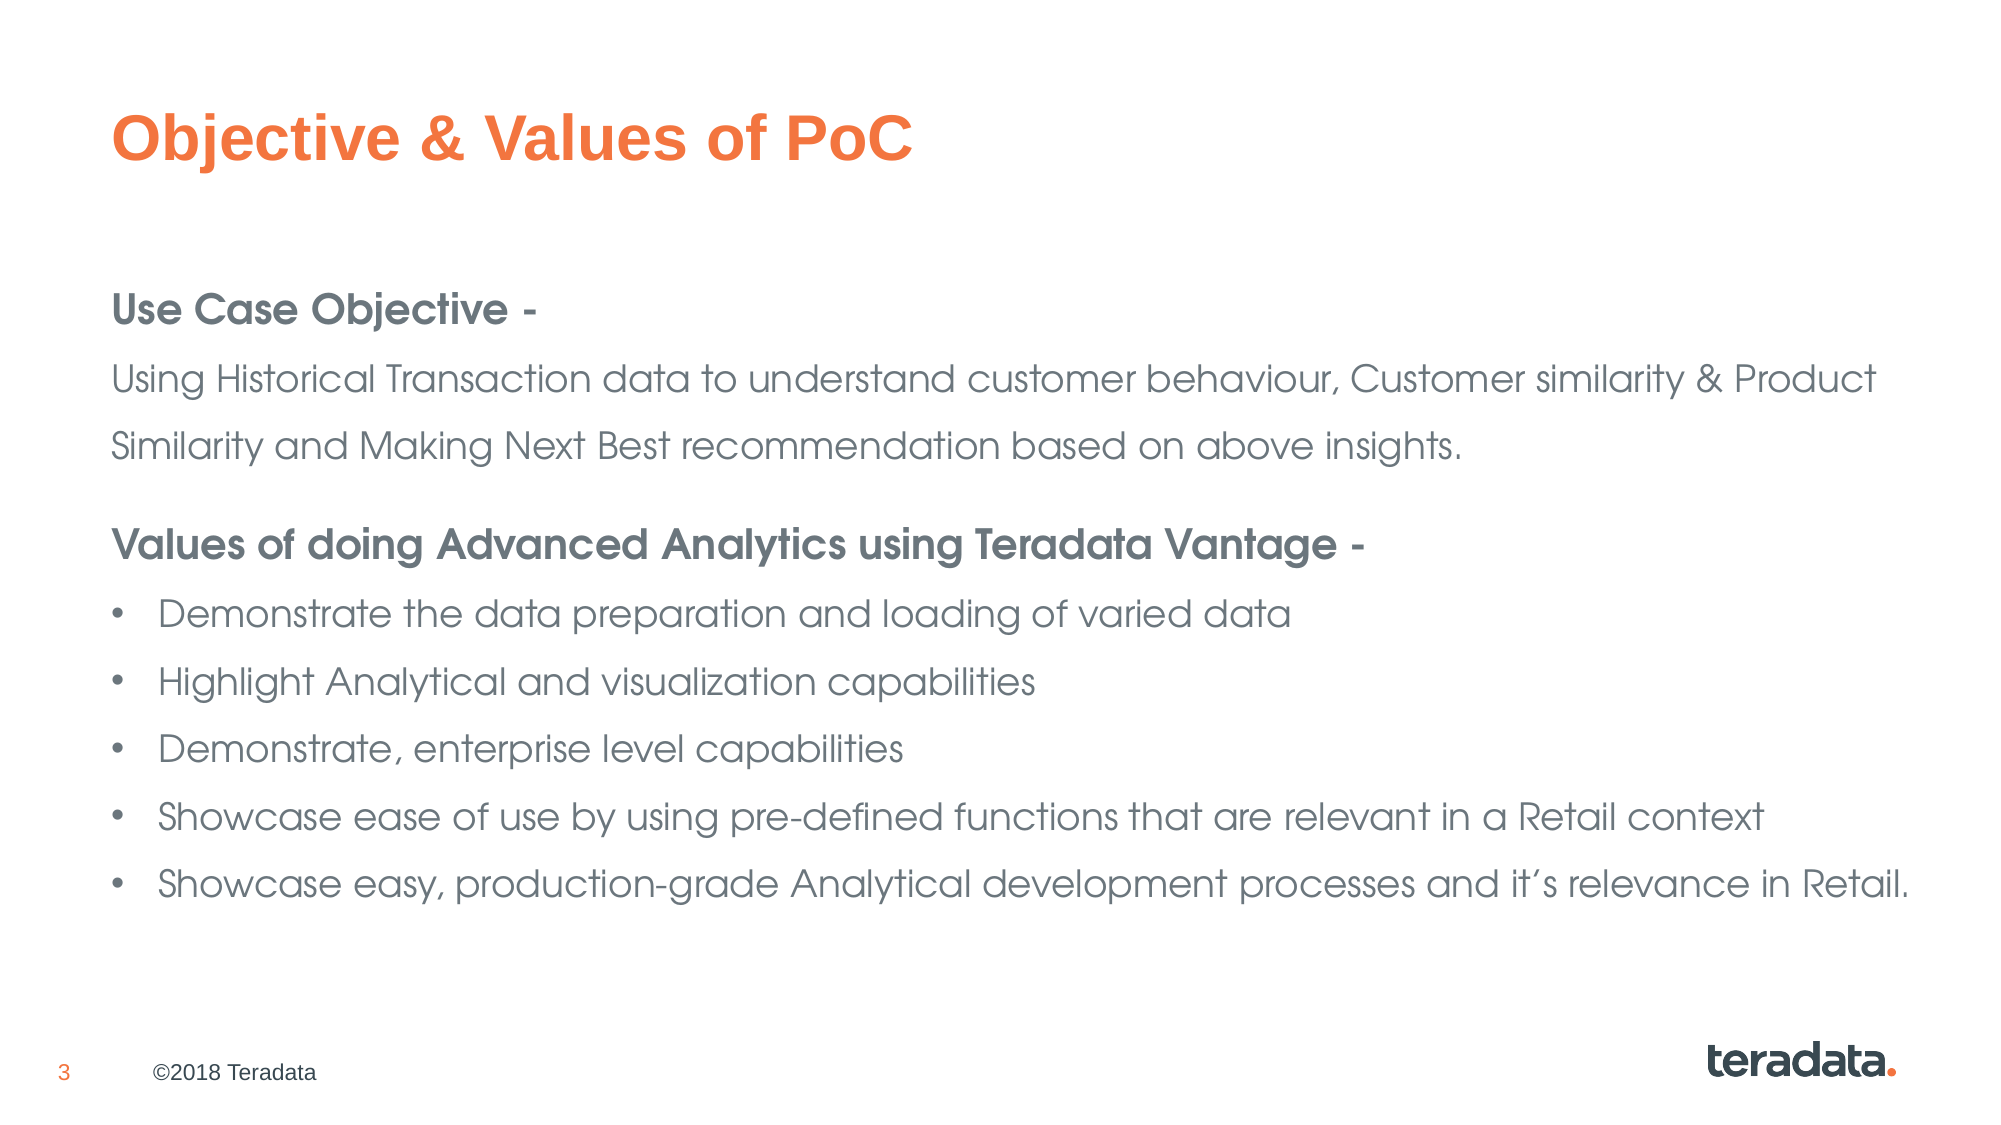

# Objective & Values of PoC
Use Case Objective -
Using Historical Transaction data to understand customer behaviour, Customer similarity & Product Similarity and Making Next Best recommendation based on above insights.
Values of doing Advanced Analytics using Teradata Vantage -
Demonstrate the data preparation and loading of varied data
Highlight Analytical and visualization capabilities
Demonstrate, enterprise level capabilities
Showcase ease of use by using pre-defined functions that are relevant in a Retail context
Showcase easy, production-grade Analytical development processes and it’s relevance in Retail.
©2018 Teradata